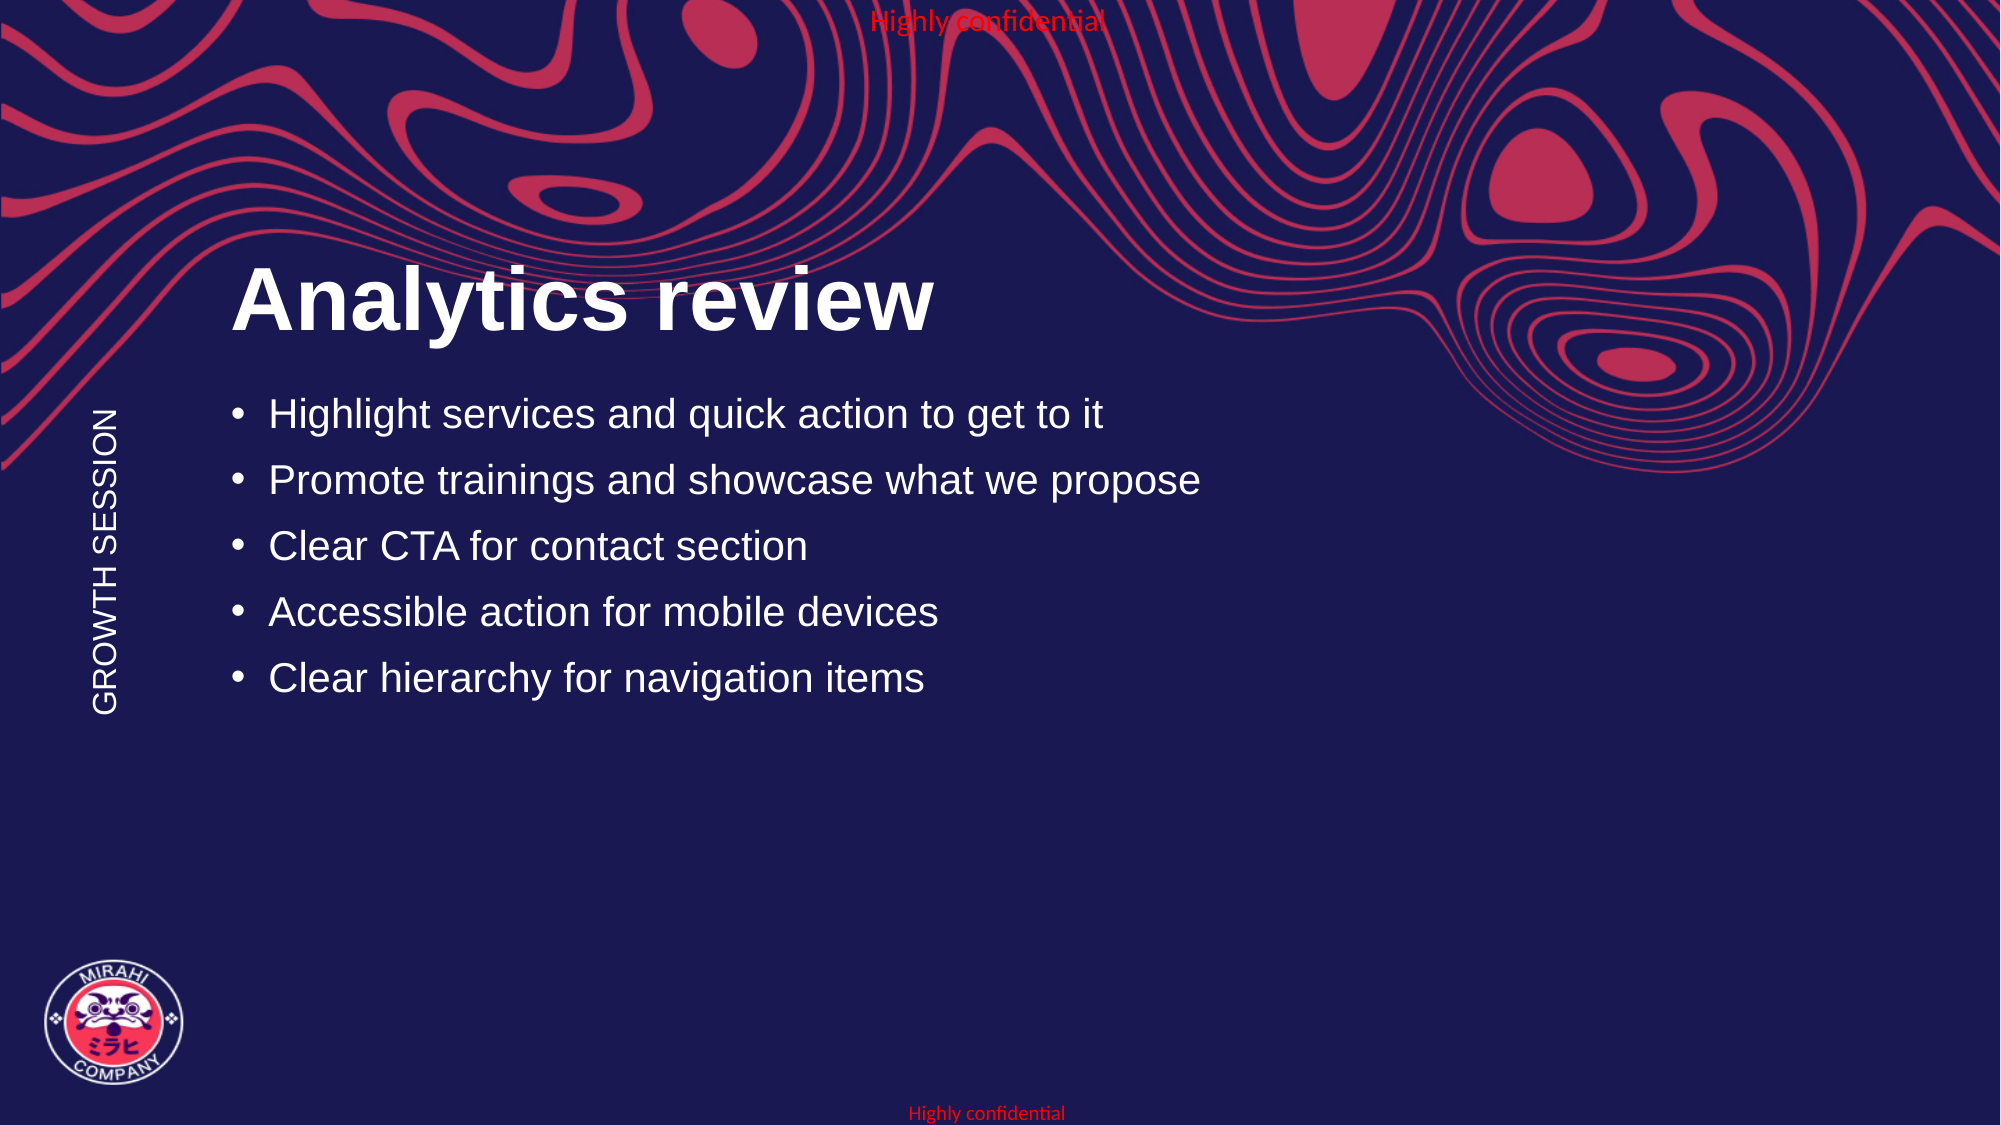

# Analytics review
Highlight services and quick action to get to it
Promote trainings and showcase what we propose
Clear CTA for contact section
Accessible action for mobile devices
Clear hierarchy for navigation items

GROWTH SESSION